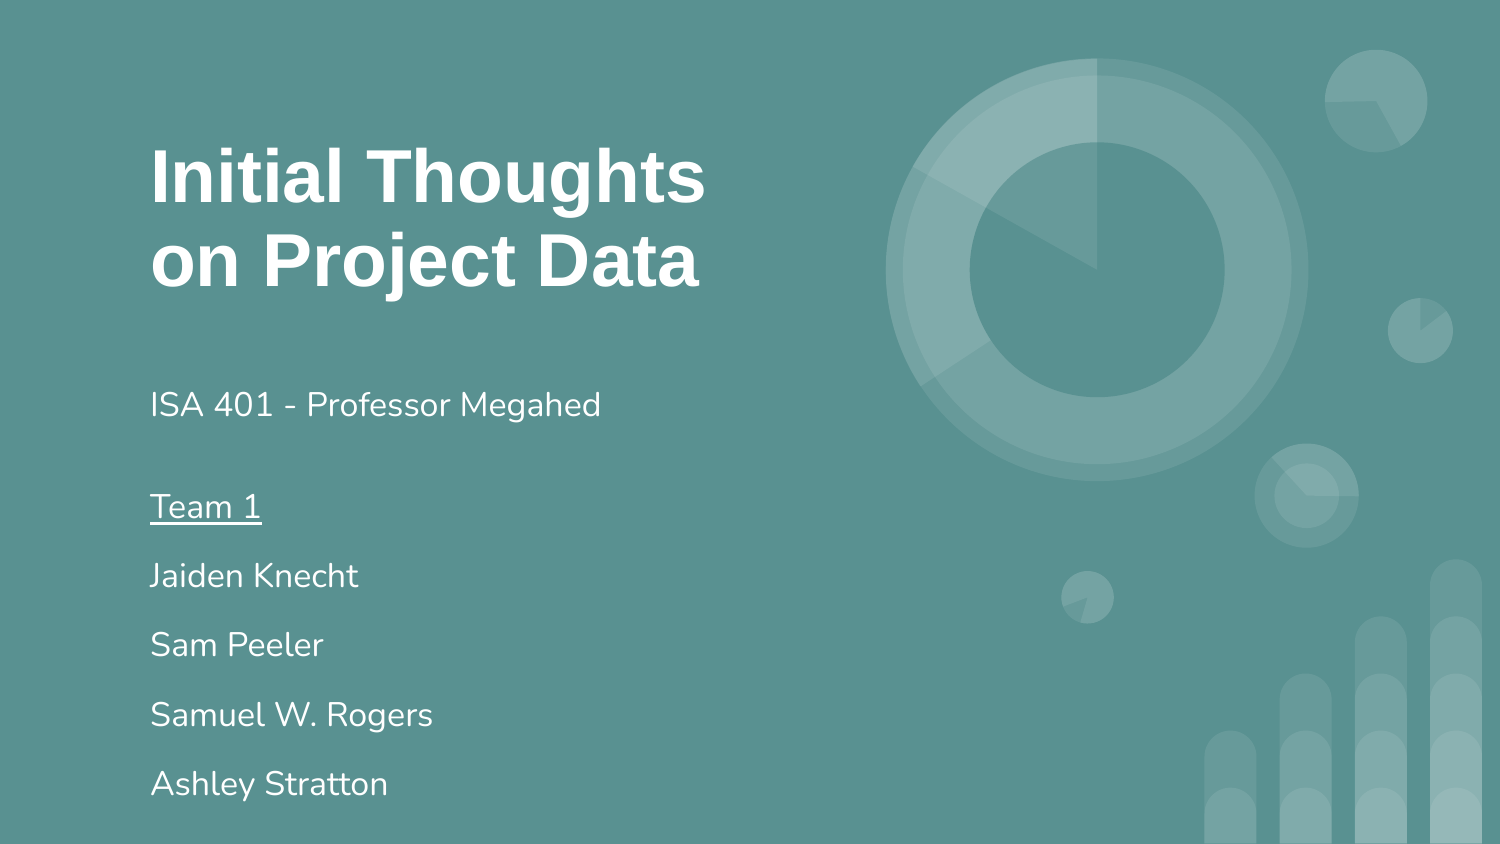

# Initial Thoughts on Project Data
ISA 401 - Professor Megahed

Team 1
Jaiden Knecht
Sam Peeler
Samuel W. Rogers
Ashley Stratton